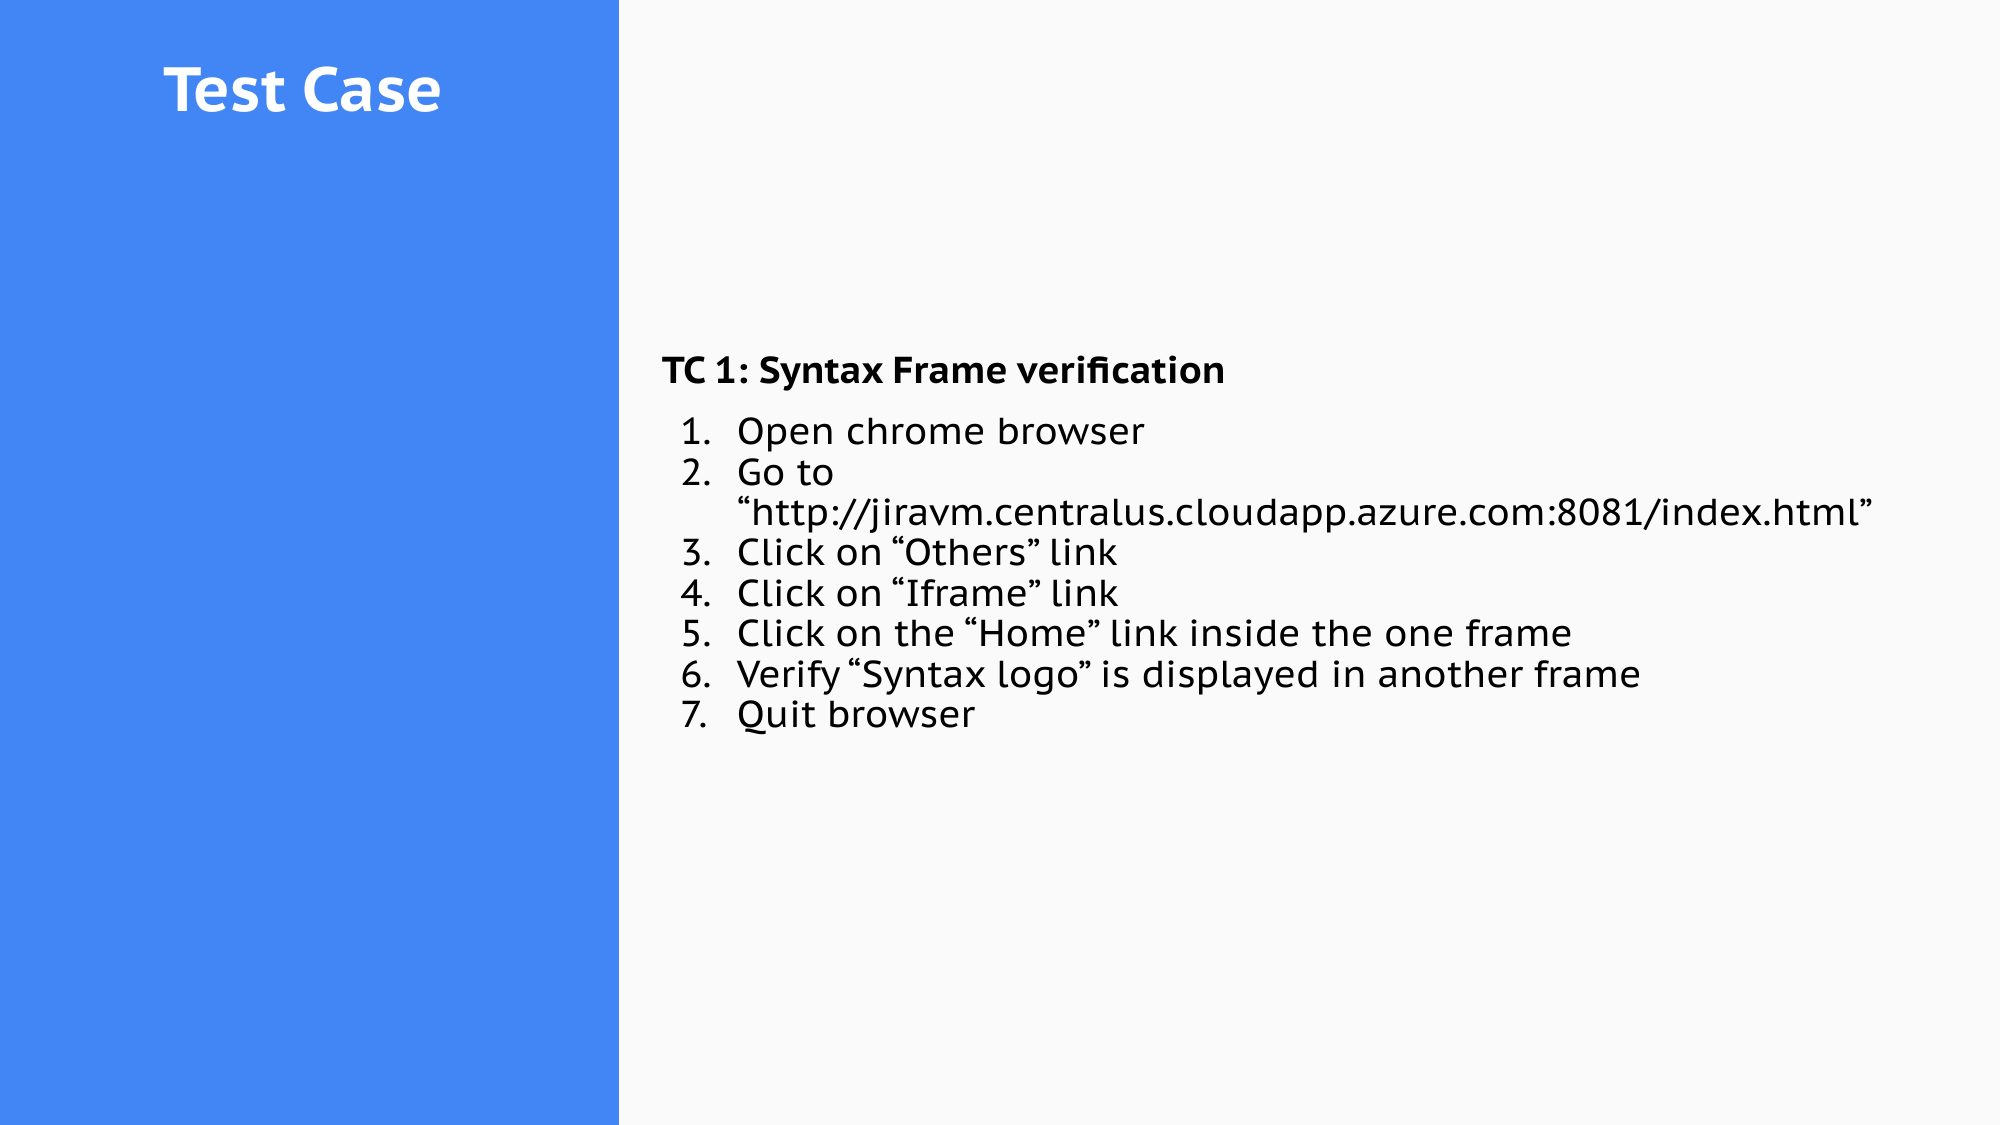

# Test Case
TC 1: Syntax Frame verification
Open chrome browser
Go to “http://jiravm.centralus.cloudapp.azure.com:8081/index.html”
Click on “Others” link
Click on “Iframe” link
Click on the “Home” link inside the one frame
Verify “Syntax logo” is displayed in another frame
Quit browser